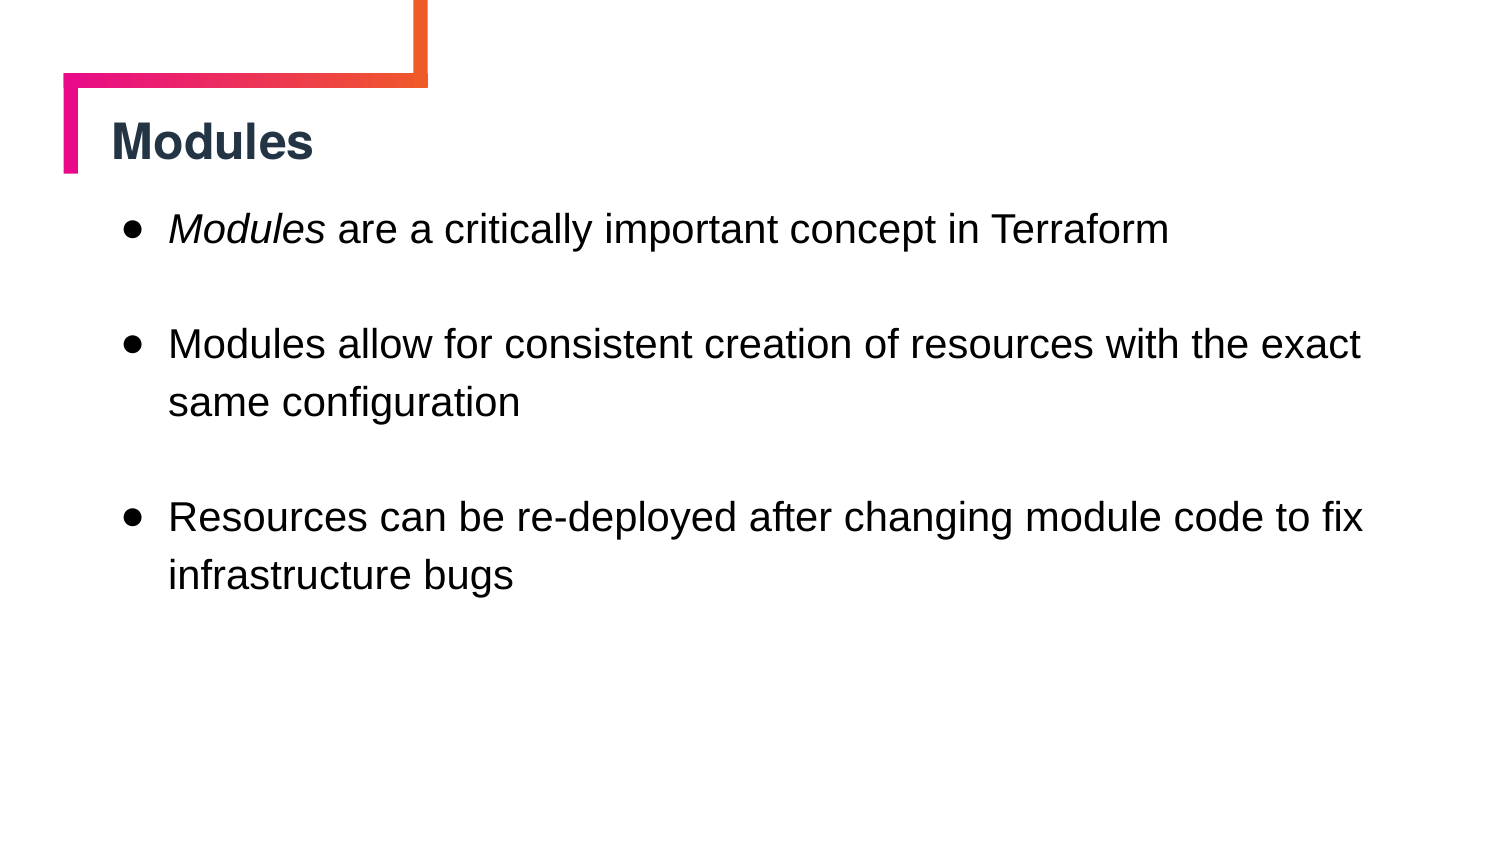

# Modules
Modules are a critically important concept in Terraform

Modules allow for consistent creation of resources with the exact same configuration

Resources can be re-deployed after changing module code to fix infrastructure bugs
59